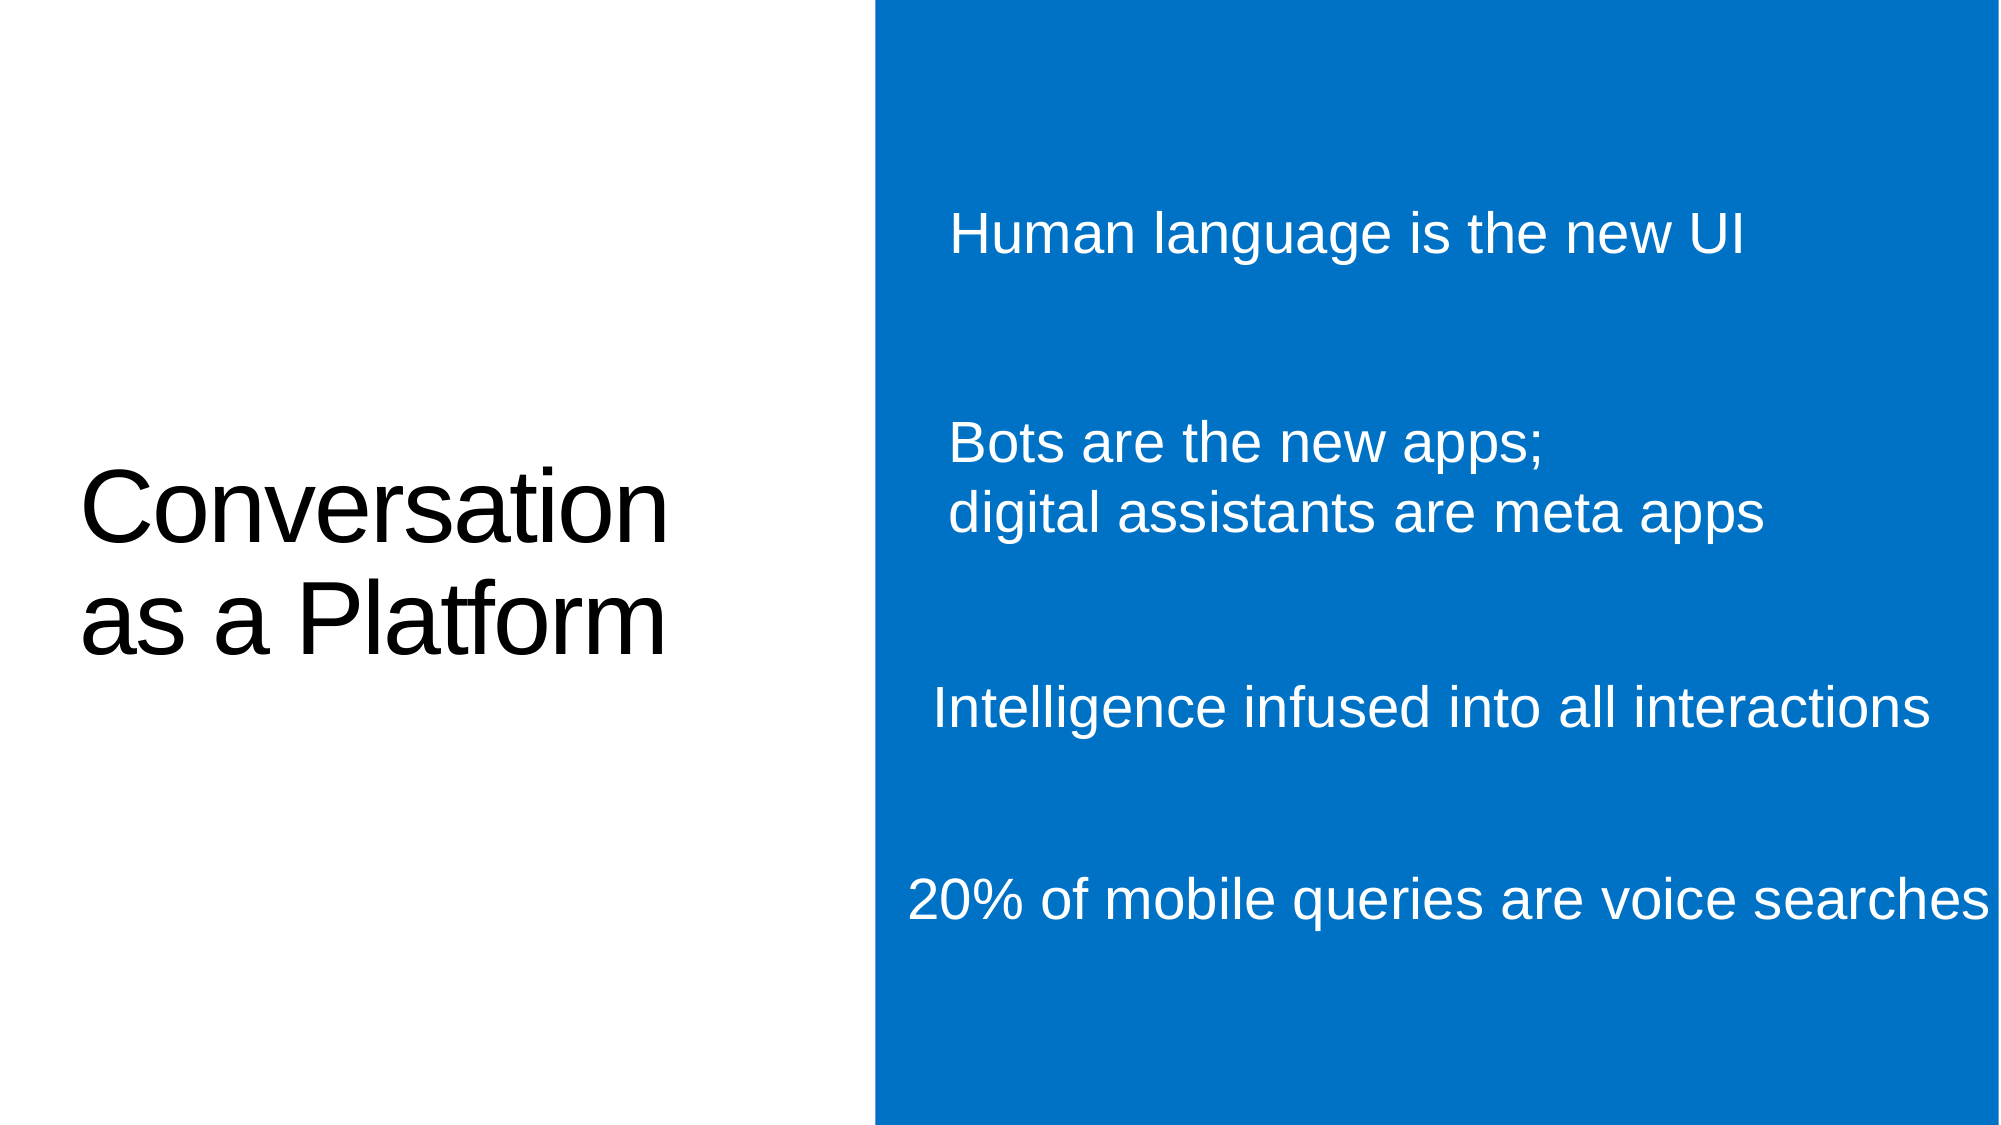

Human language is the new UI
Bots are the new apps;
digital assistants are meta apps
# Conversation as a Platform
Intelligence infused into all interactions
20% of mobile queries are voice searches